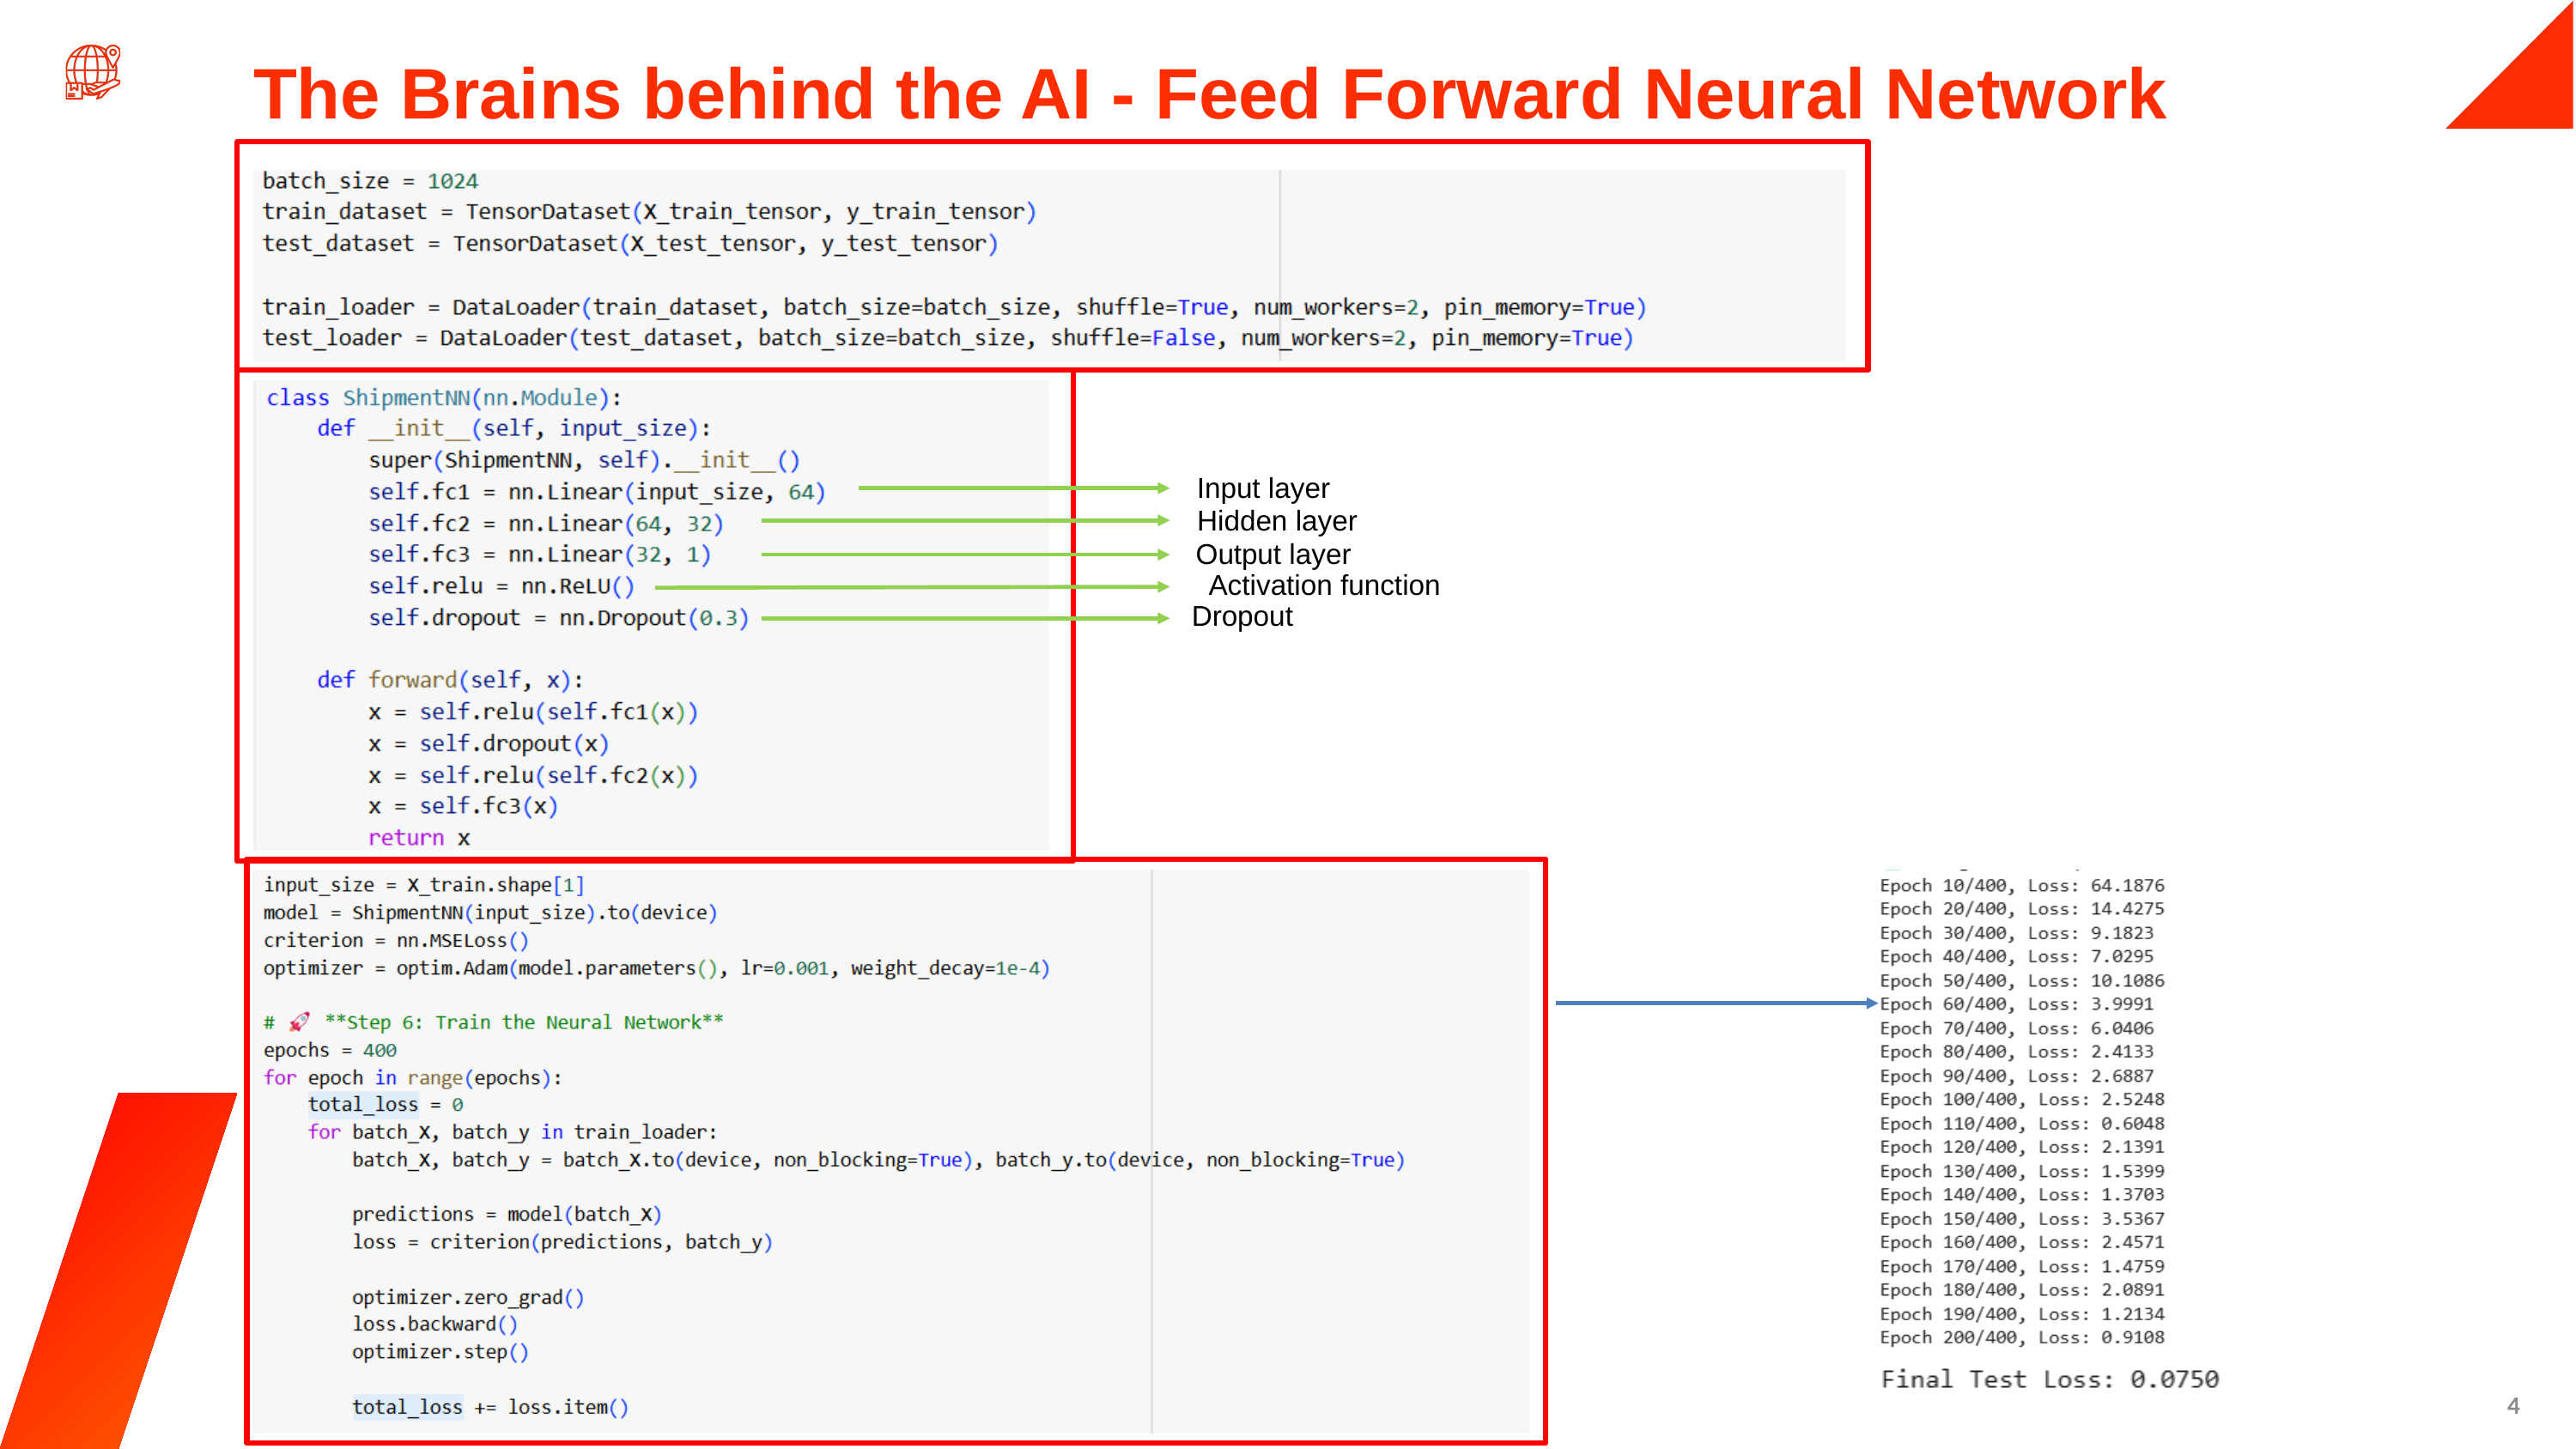

The Brains behind the AI - Feed Forward Neural Network

Input layer
Hidden layer
Output layer
Activation function
Dropout

4